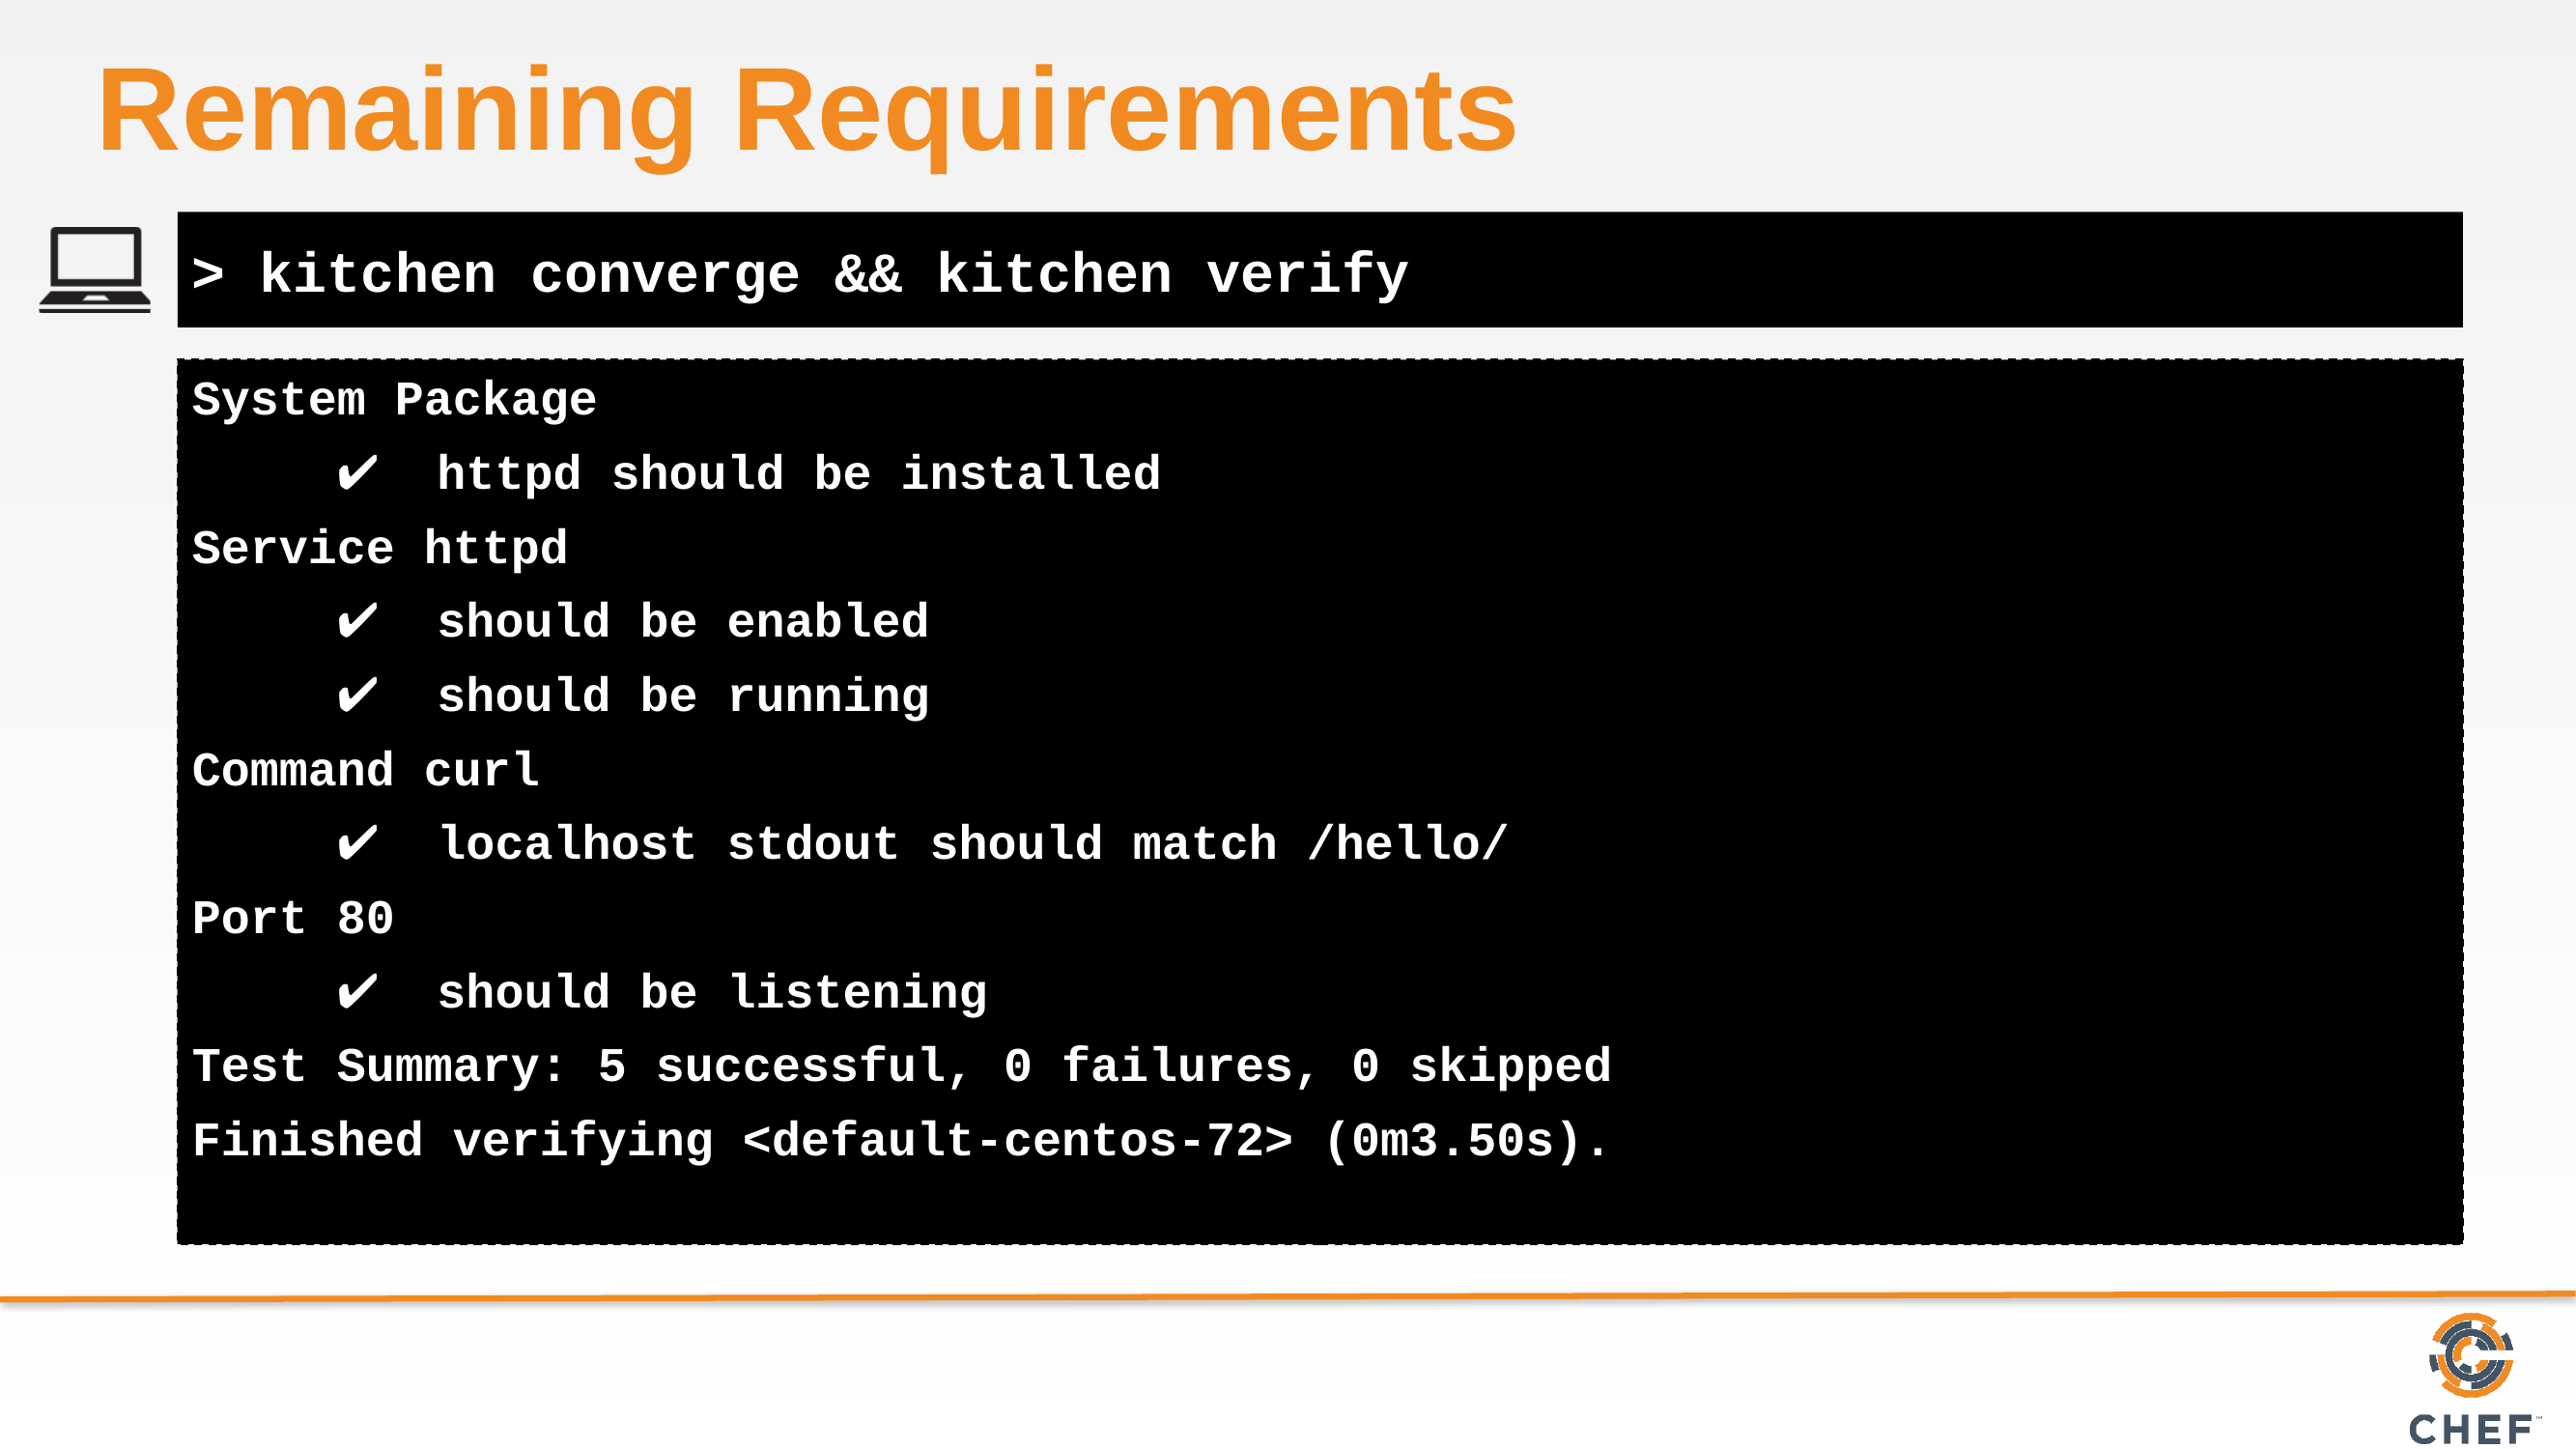

# Remaining Requirements
> kitchen converge && kitchen verify
System Package
     ✔  httpd should be installed
Service httpd
     ✔  should be enabled
     ✔  should be running
Command curl
     ✔  localhost stdout should match /hello/
Port 80
     ✔  should be listening
Test Summary: 5 successful, 0 failures, 0 skipped
Finished verifying <default-centos-72> (0m3.50s).